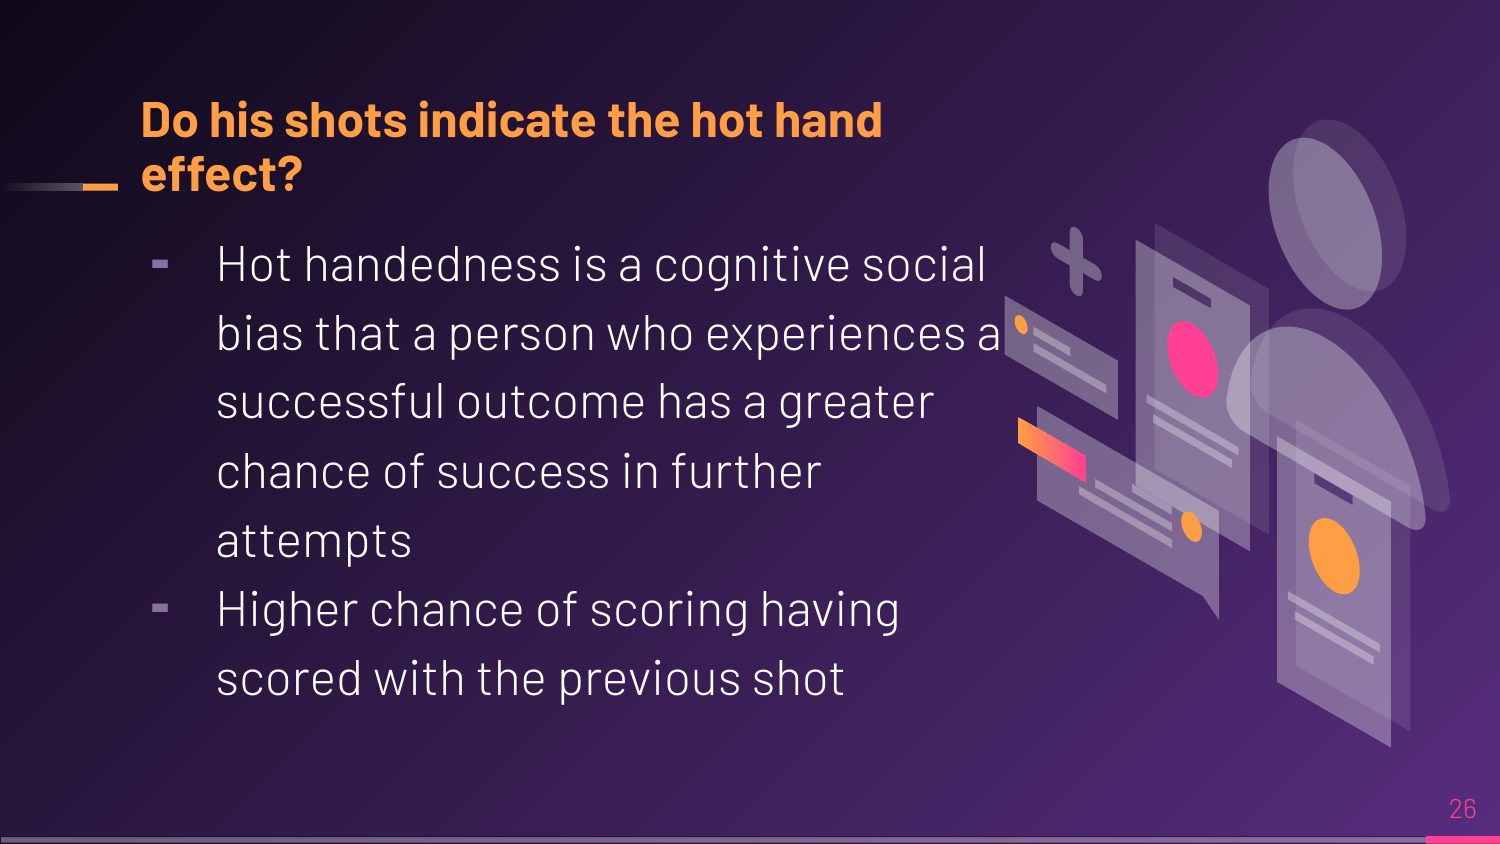

# Do his shots indicate the hot hand effect?
Hot handedness is a cognitive social bias that a person who experiences a successful outcome has a greater chance of success in further attempts
Higher chance of scoring having scored with the previous shot

26